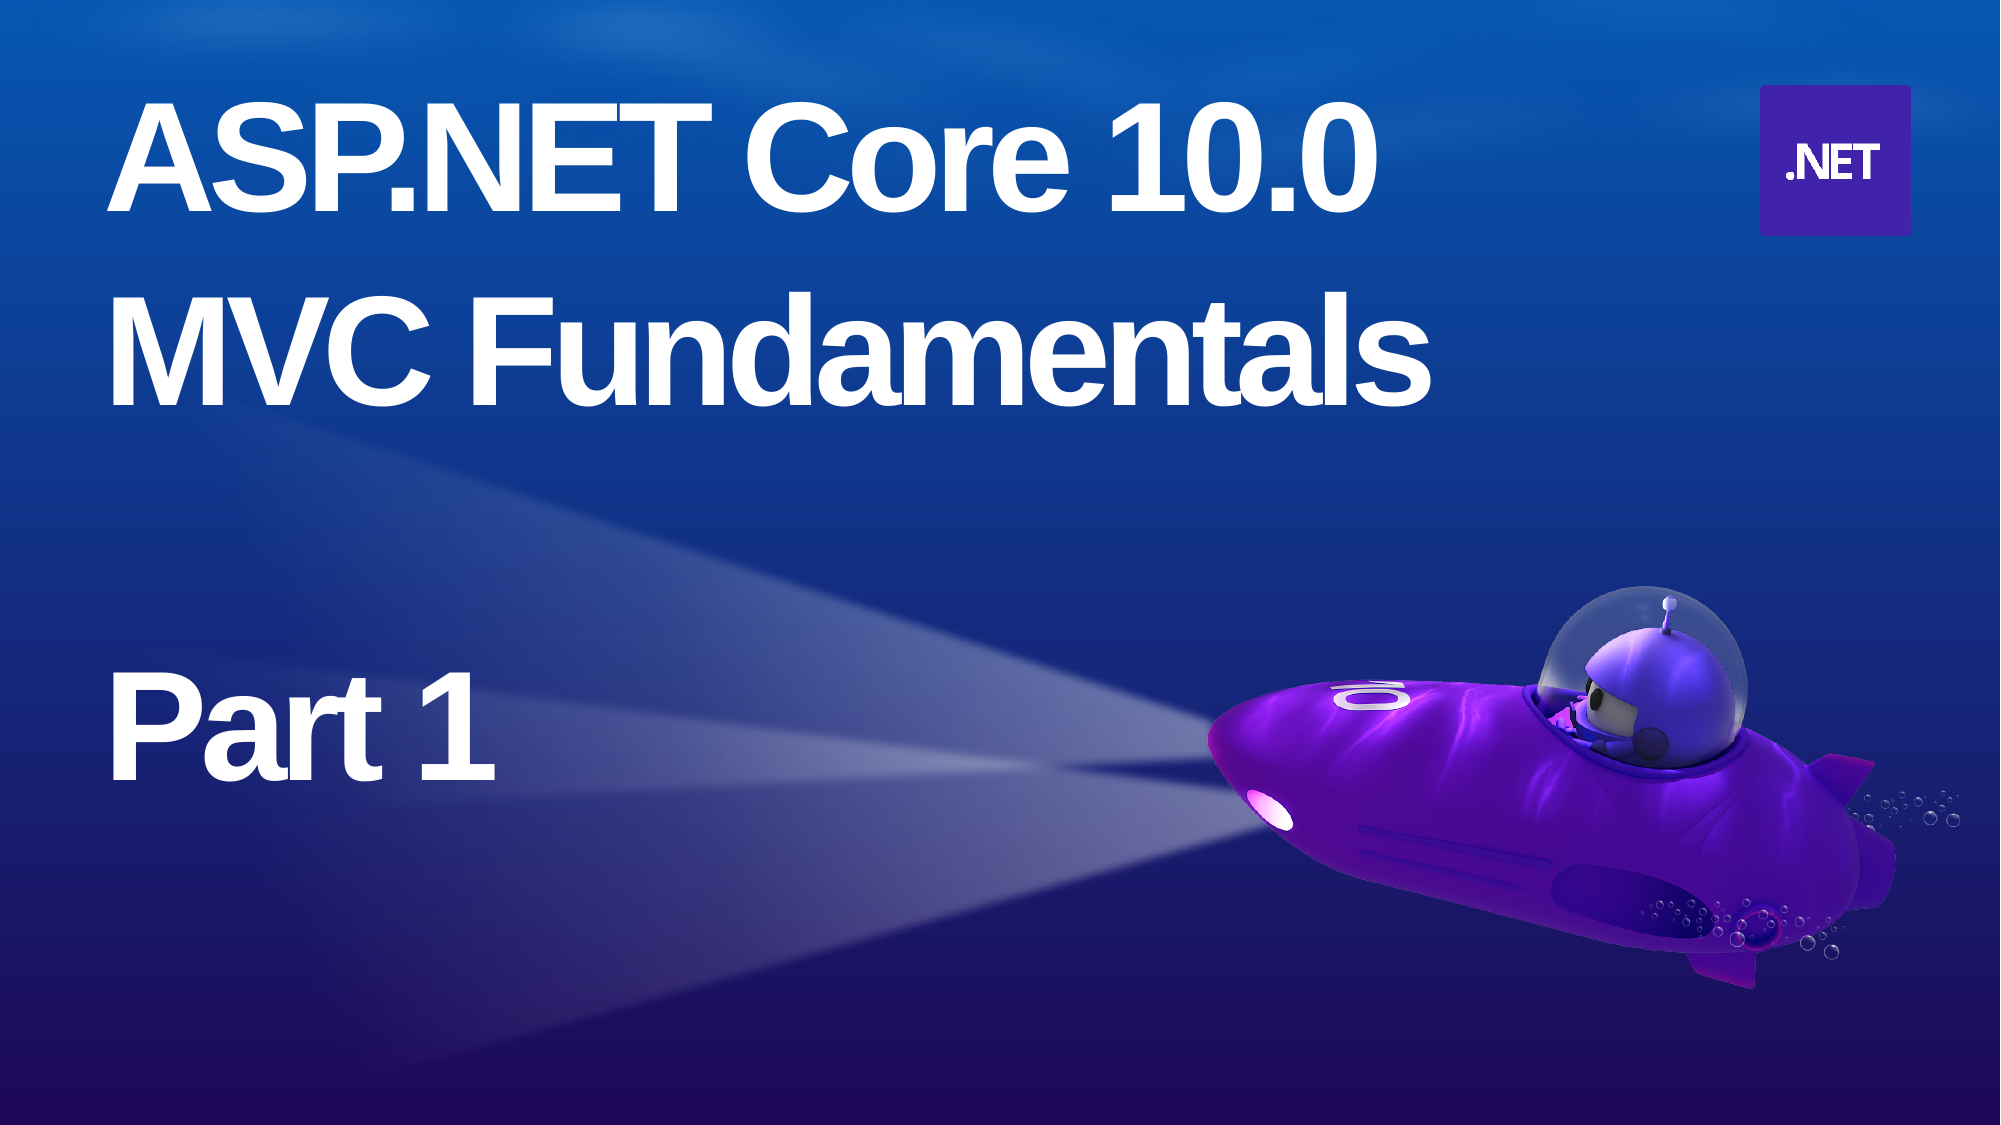

ASP.NET Core 10.0
MVC Fundamentals

Part 1